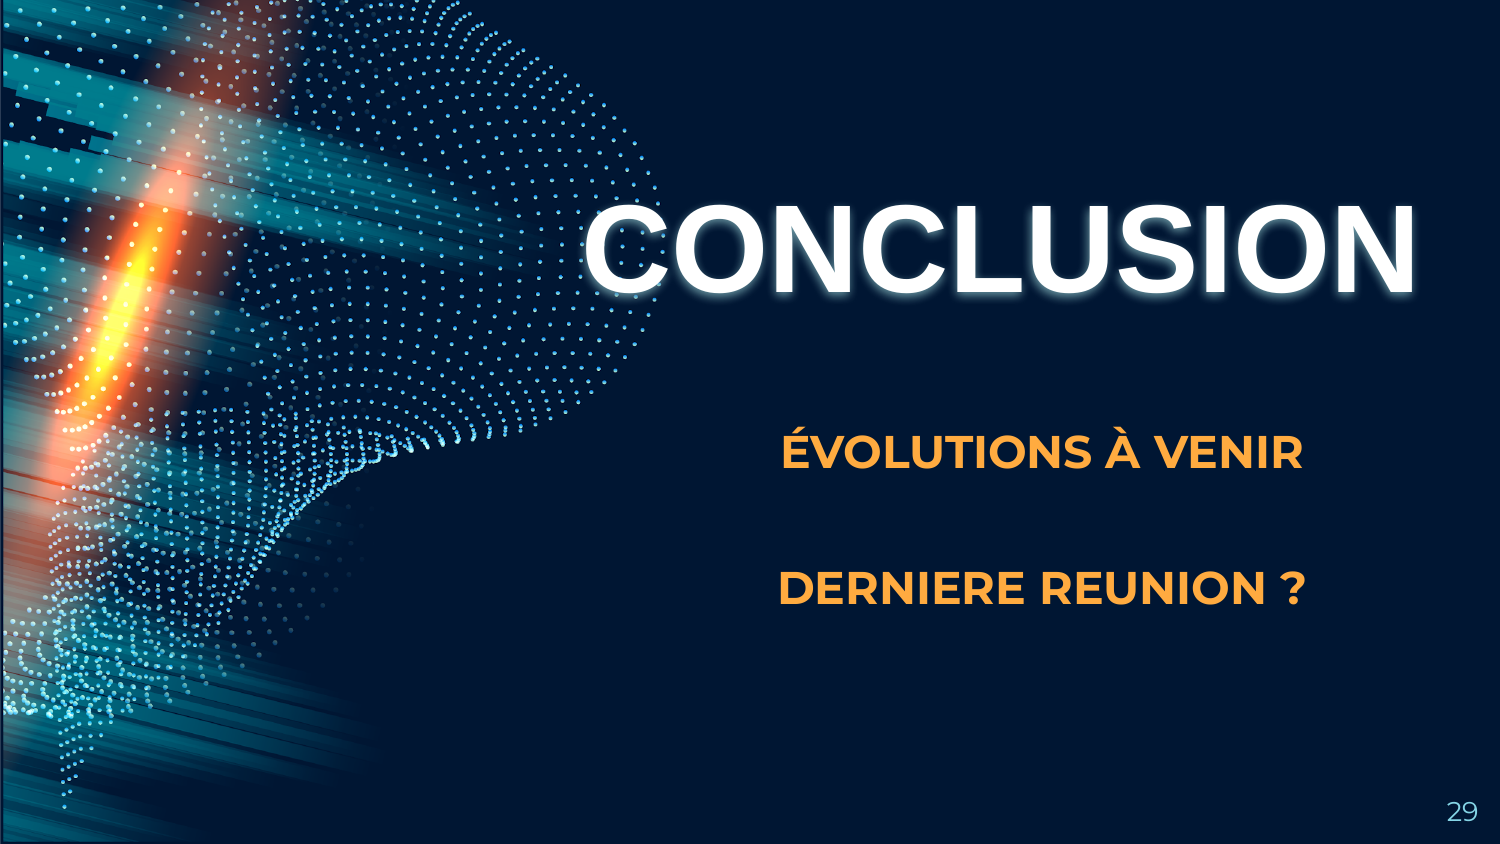

# CONCLUSION
ÉVOLUTIONS À VENIR
DERNIERE REUNION ?
29